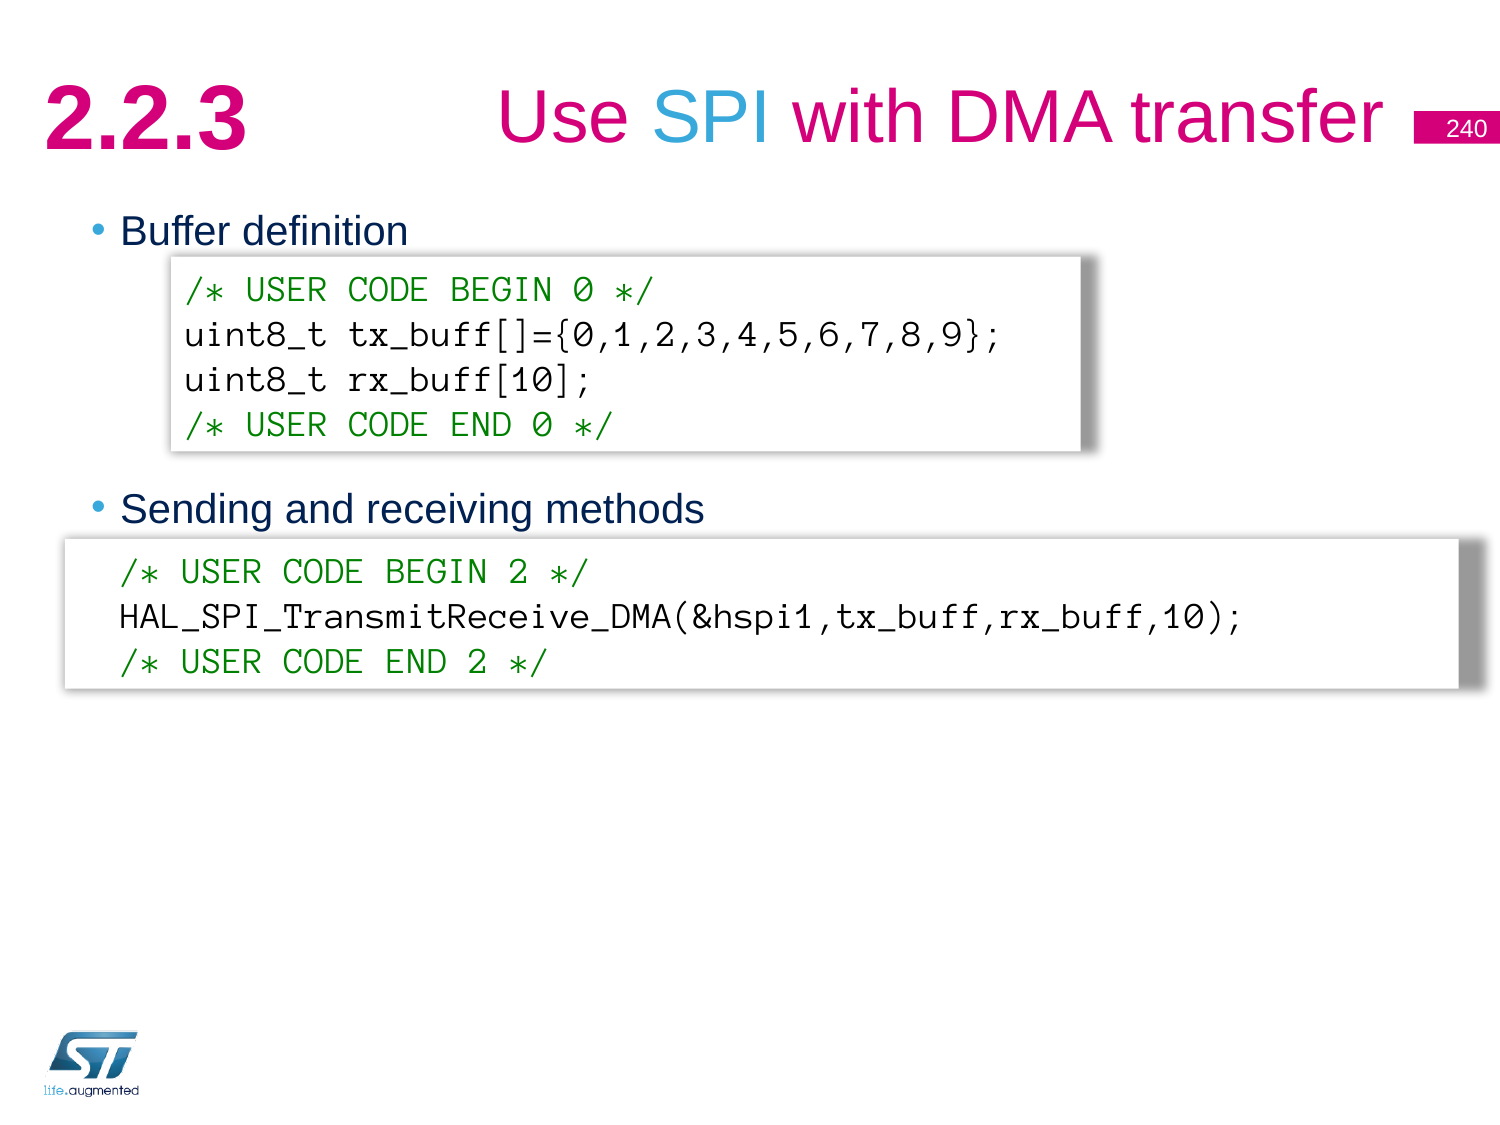

# Use SPI with DMA transfer
2.2.3
240
Buffer definition

Sending and receiving methods
/* USER CODE BEGIN 0 */
uint8_t tx_buff[]={0,1,2,3,4,5,6,7,8,9};
uint8_t rx_buff[10];
/* USER CODE END 0 */
  /* USER CODE BEGIN 2 */
  HAL_SPI_TransmitReceive_DMA(&hspi1,tx_buff,rx_buff,10);
  /* USER CODE END 2 */